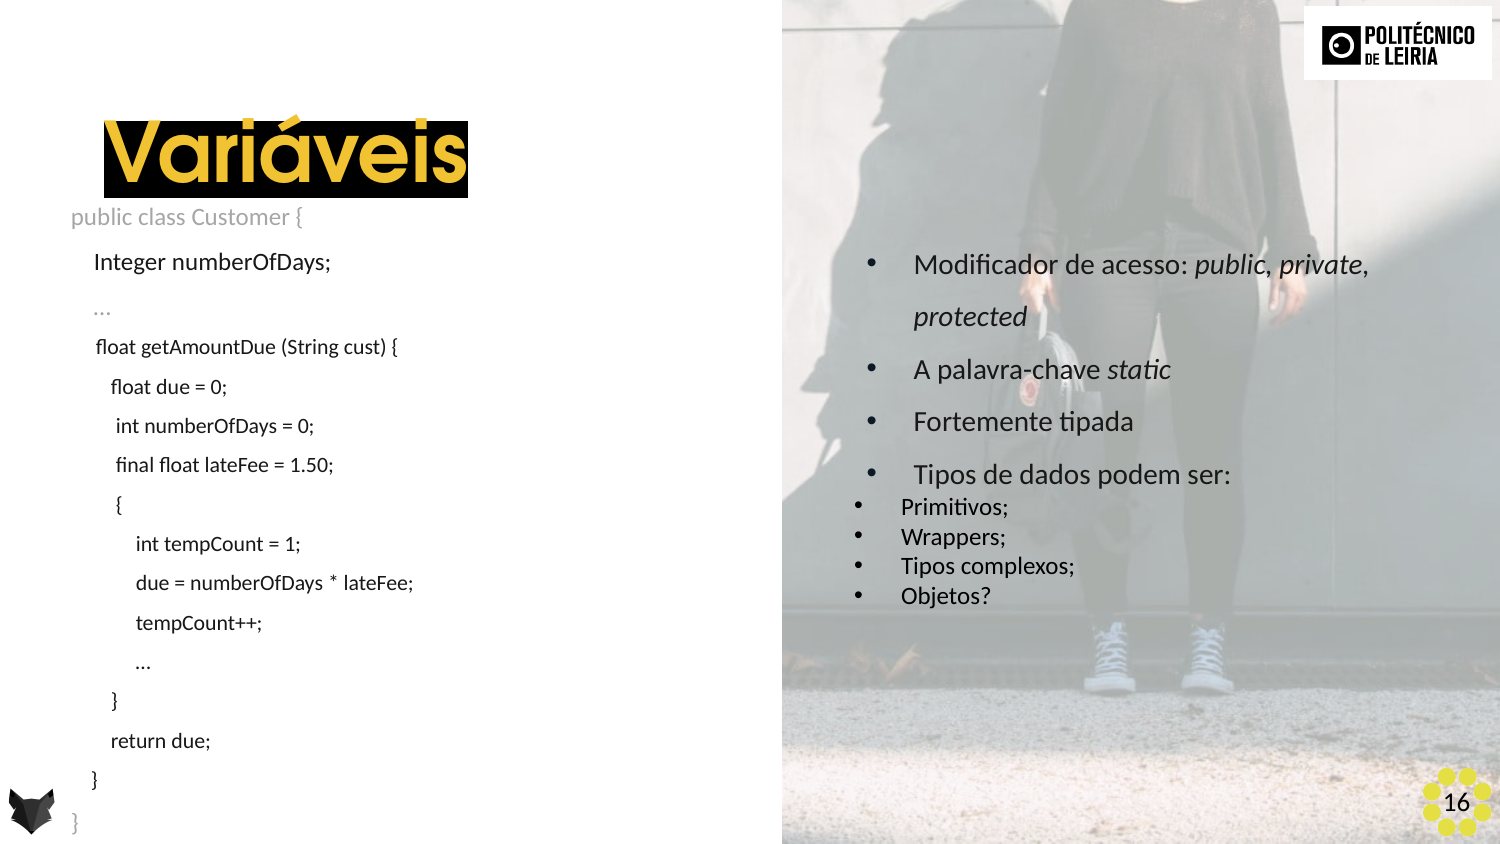

Variáveis
public class Customer {
    Integer numberOfDays;
    …
     float getAmountDue (String cust) {
        float due = 0;
         int numberOfDays = 0;
         final float lateFee = 1.50;
         {
             int tempCount = 1;
             due = numberOfDays * lateFee;
             tempCount++;
             …
        }
        return due;
    }
}
Modificador de acesso: public, private, protected
A palavra-chave static
Fortemente tipada
Tipos de dados podem ser:
Primitivos;
Wrappers;
Tipos complexos;
Objetos?

16